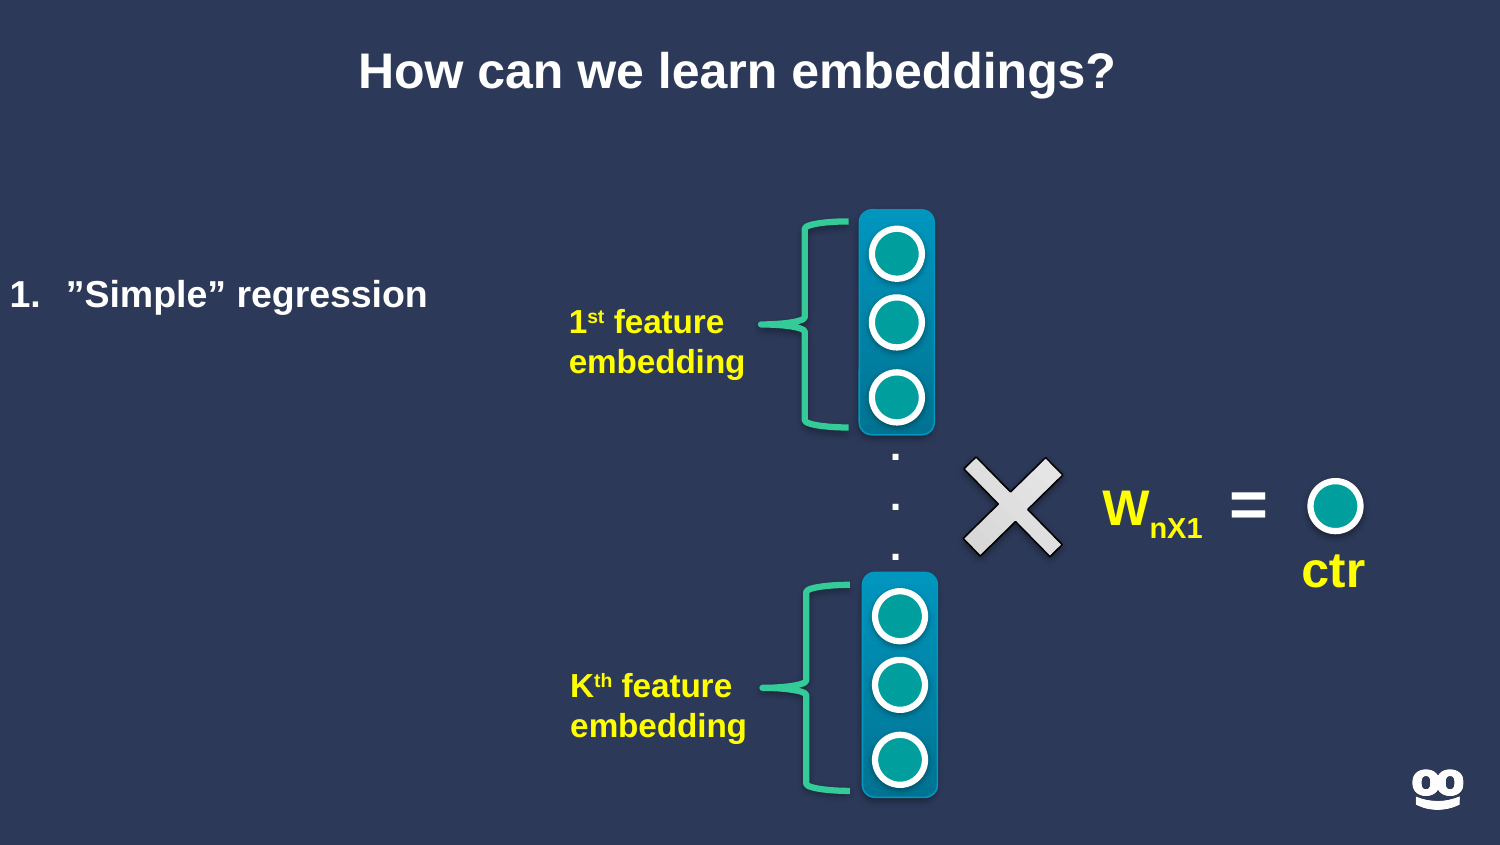

# How can we learn embeddings?

”Simple” regression

1st feature embedding

.
.
.

=
WnX1

ctr

Kth feature embedding